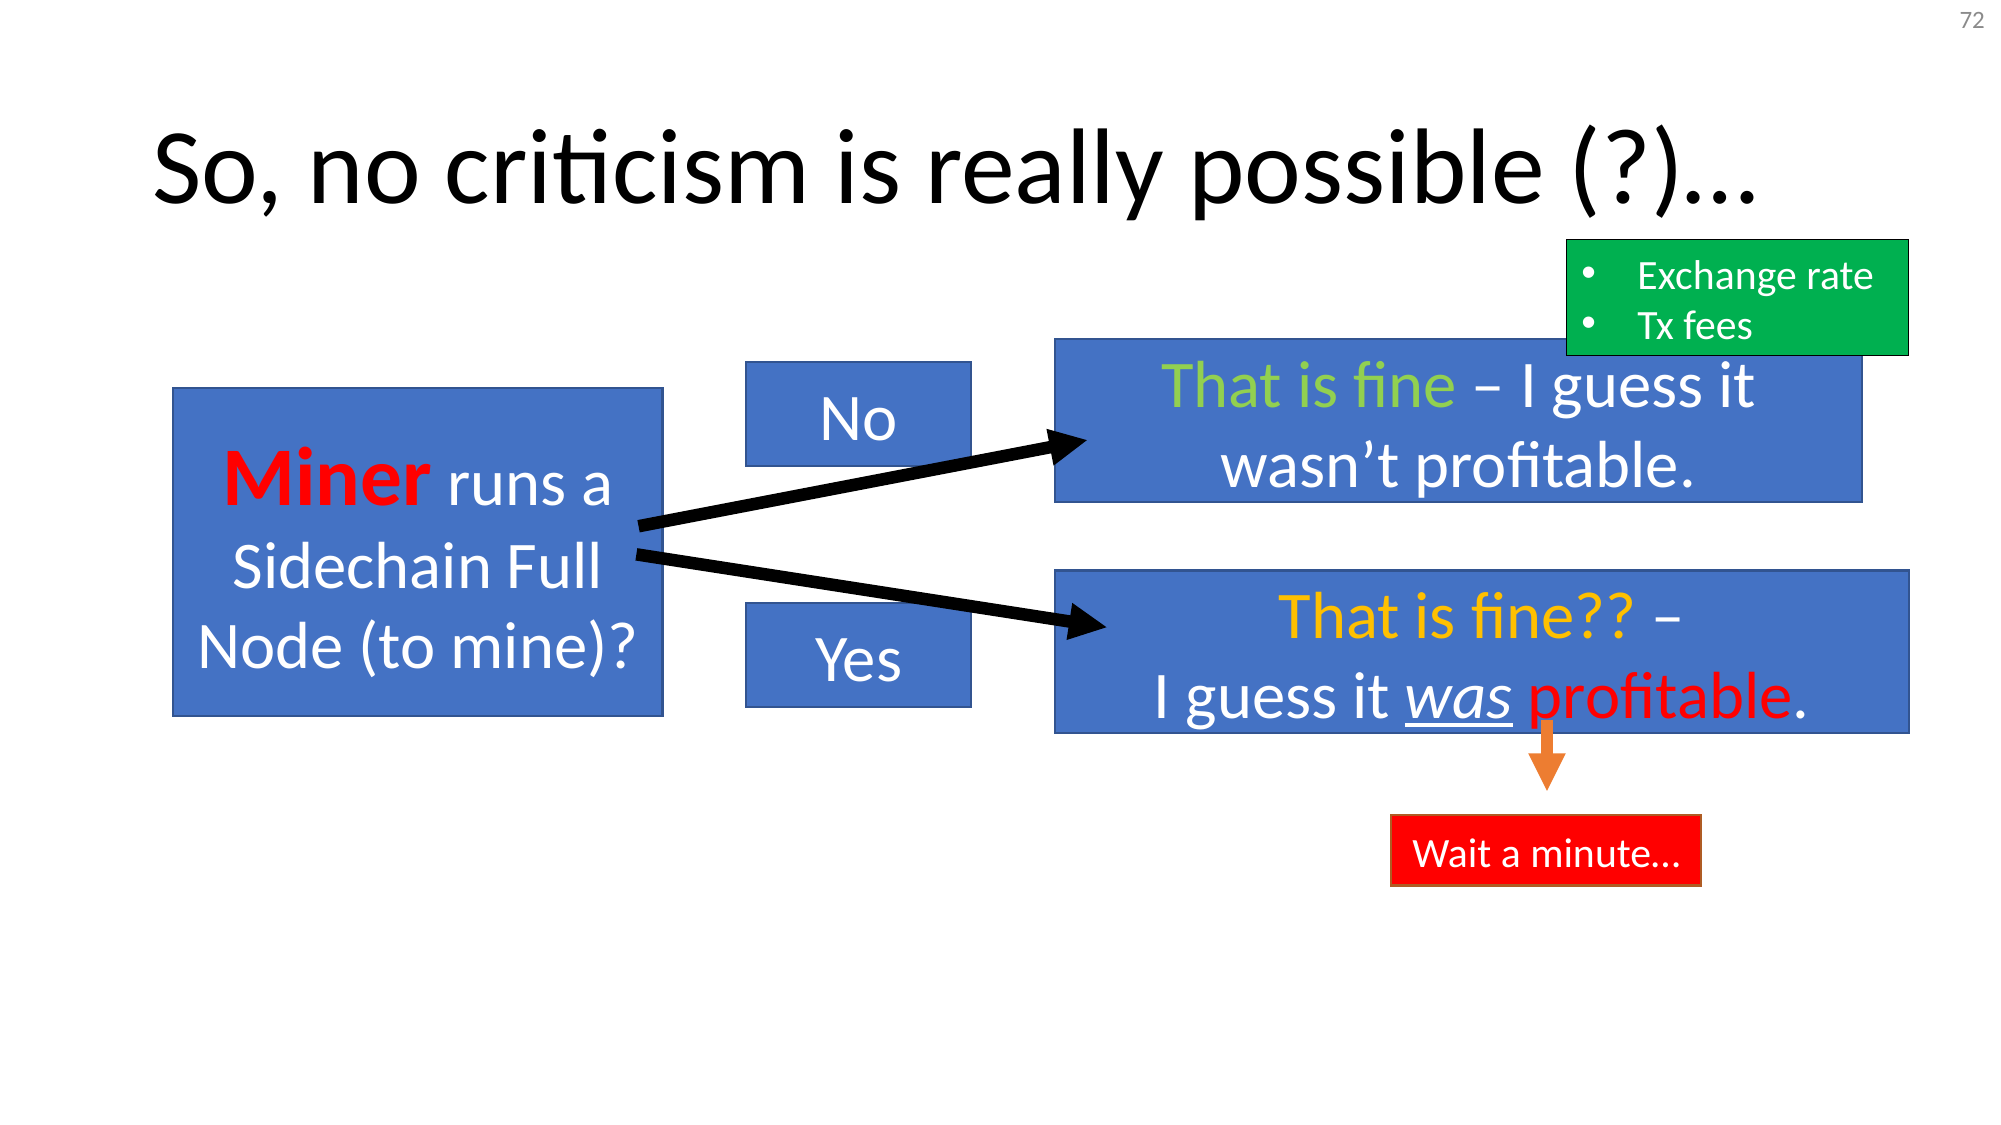

72
# So, no criticism is really possible (?)…
Exchange rate
Tx fees
That is fine – I guess it wasn’t profitable.
No
Miner runs a Sidechain Full Node (to mine)?
That is fine?? –
I guess it was profitable.
Yes
Wait a minute…